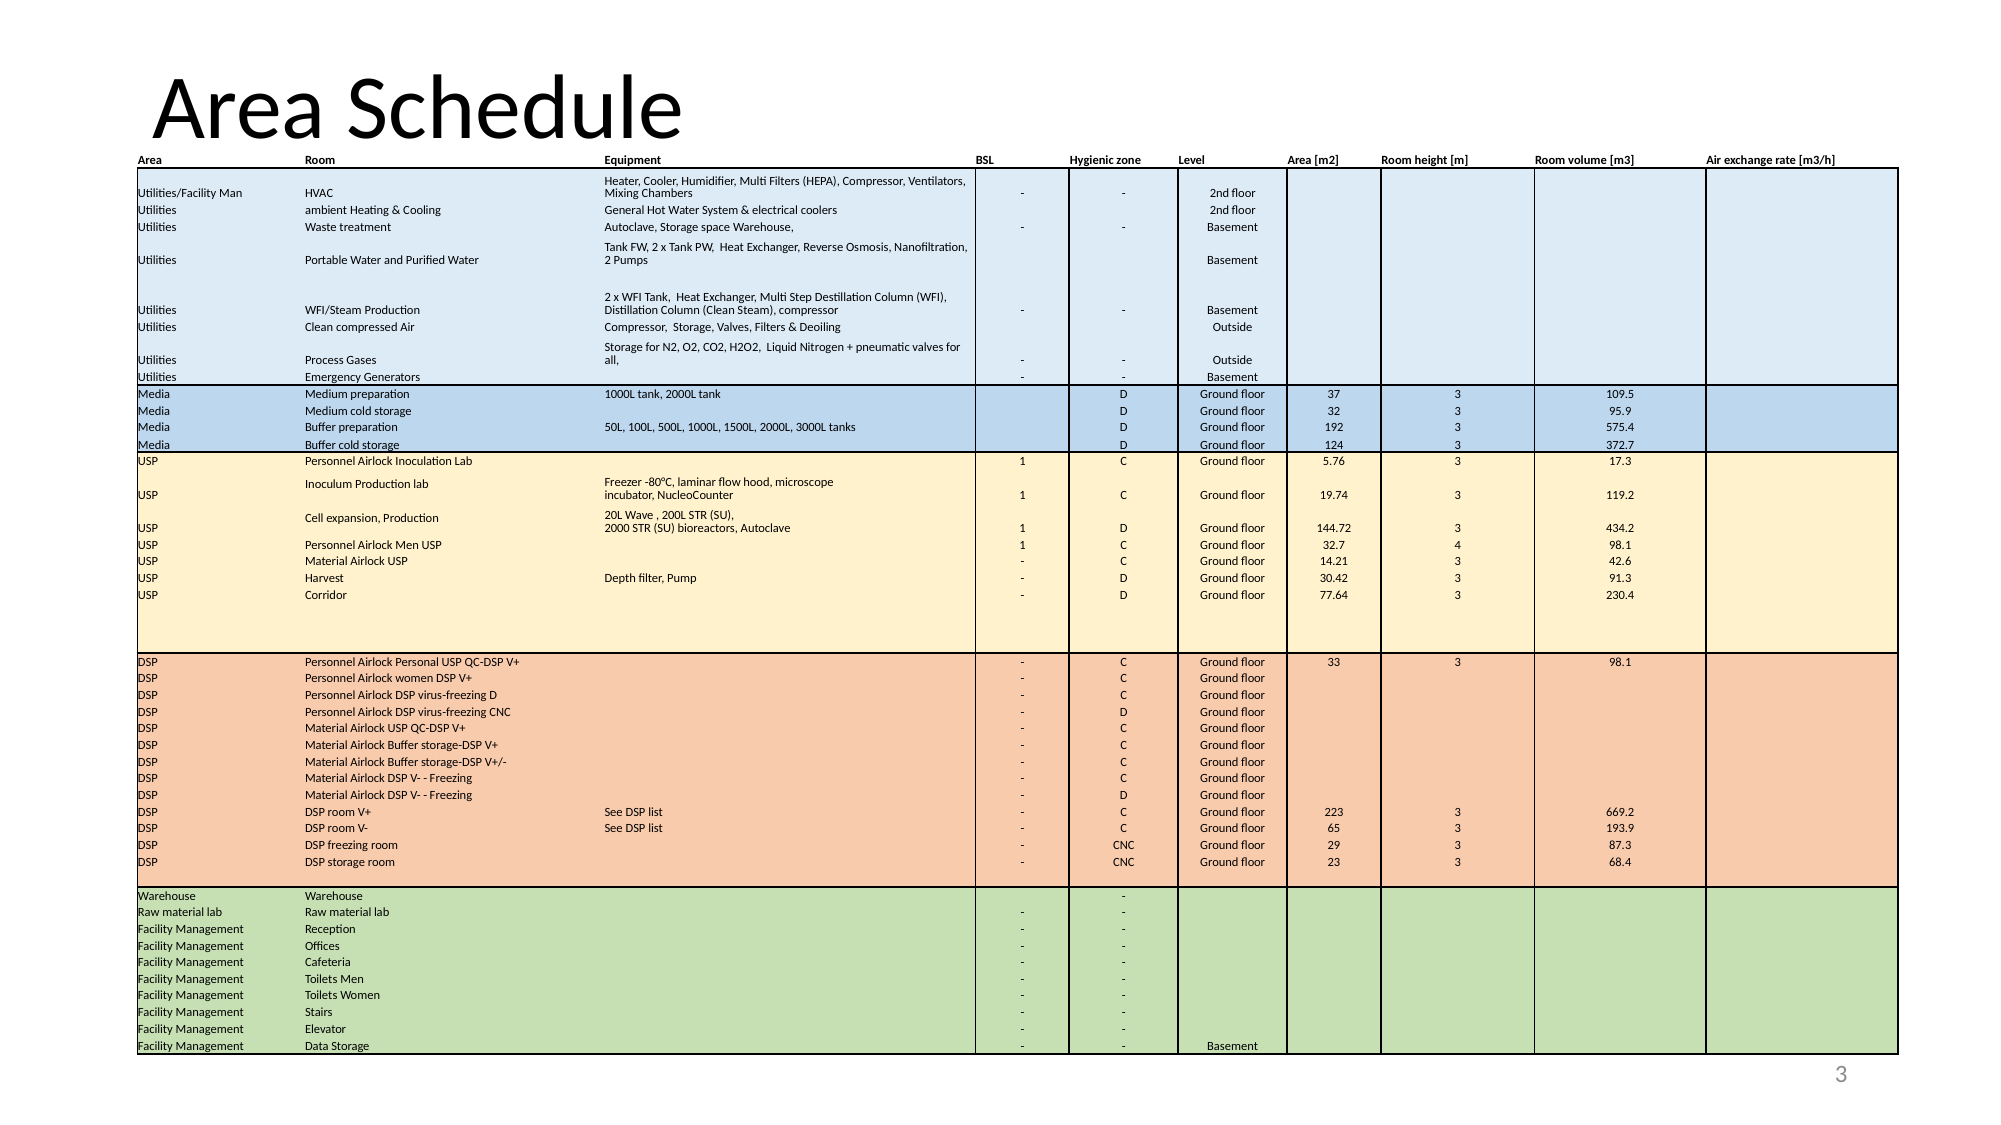

# Area Schedule
| Area | Room | Equipment | BSL | Hygienic zone | Level | Area [m2] | Room height [m] | Room volume [m3] | Air exchange rate [m3/h] |
| --- | --- | --- | --- | --- | --- | --- | --- | --- | --- |
| Utilities/Facility Man | HVAC | Heater, Cooler, Humidifier, Multi Filters (HEPA), Compressor, Ventilators, Mixing Chambers | - | - | 2nd floor |  |  |  |  |
| Utilities | ambient Heating & Cooling | General Hot Water System & electrical coolers |  |  | 2nd floor |  |  |  |  |
| Utilities | Waste treatment | Autoclave, Storage space Warehouse, | - | - | Basement |  |  |  |  |
| Utilities | Portable Water and Purified Water | Tank FW, 2 x Tank PW, Heat Exchanger, Reverse Osmosis, Nanofiltration, 2 Pumps |  |  | Basement |  |  |  |  |
| Utilities | WFI/Steam Production | 2 x WFI Tank, Heat Exchanger, Multi Step Destillation Column (WFI), Distillation Column (Clean Steam), compressor | - | - | Basement |  |  |  |  |
| Utilities | Clean compressed Air | Compressor, Storage, Valves, Filters & Deoiling |  |  | Outside |  |  |  |  |
| Utilities | Process Gases | Storage for N2, O2, CO2, H2O2, Liquid Nitrogen + pneumatic valves for all, | - | - | Outside |  |  |  |  |
| Utilities | Emergency Generators |  | - | - | Basement |  |  |  |  |
| Media | Medium preparation | 1000L tank, 2000L tank |  | D | Ground floor | 37 | 3 | 109.5 |  |
| Media | Medium cold storage |  |  | D | Ground floor | 32 | 3 | 95.9 |  |
| Media | Buffer preparation | 50L, 100L, 500L, 1000L, 1500L, 2000L, 3000L tanks |  | D | Ground floor | 192 | 3 | 575.4 |  |
| Media | Buffer cold storage |  |  | D | Ground floor | 124 | 3 | 372.7 |  |
| USP | Personnel Airlock Inoculation Lab |  | 1 | C | Ground floor | 5.76 | 3 | 17.3 |  |
| USP | Inoculum Production lab | Freezer -80°C, laminar flow hood, microscope incubator, NucleoCounter | 1 | C | Ground floor | 19.74 | 3 | 119.2 |  |
| USP | Cell expansion, Production | 20L Wave , 200L STR (SU), 2000 STR (SU) bioreactors, Autoclave | 1 | D | Ground floor | 144.72 | 3 | 434.2 |  |
| USP | Personnel Airlock Men USP |  | 1 | C | Ground floor | 32.7 | 4 | 98.1 |  |
| USP | Material Airlock USP |  | - | C | Ground floor | 14.21 | 3 | 42.6 |  |
| USP | Harvest | Depth filter, Pump | - | D | Ground floor | 30.42 | 3 | 91.3 |  |
| USP | Corridor |  | - | D | Ground floor | 77.64 | 3 | 230.4 |  |
|  |  |  |  |  |  |  |  |  |  |
|  |  |  |  |  |  |  |  |  |  |
|  |  |  |  |  |  |  |  |  |  |
| DSP | Personnel Airlock Personal USP QC-DSP V+ |  | - | C | Ground floor | 33 | 3 | 98.1 |  |
| DSP | Personnel Airlock women DSP V+ |  | - | C | Ground floor |  |  |  |  |
| DSP | Personnel Airlock DSP virus-freezing D |  | - | C | Ground floor |  |  |  |  |
| DSP | Personnel Airlock DSP virus-freezing CNC |  | - | D | Ground floor |  |  |  |  |
| DSP | Material Airlock USP QC-DSP V+ |  | - | C | Ground floor |  |  |  |  |
| DSP | Material Airlock Buffer storage-DSP V+ |  | - | C | Ground floor |  |  |  |  |
| DSP | Material Airlock Buffer storage-DSP V+/- |  | - | C | Ground floor |  |  |  |  |
| DSP | Material Airlock DSP V- - Freezing |  | - | C | Ground floor |  |  |  |  |
| DSP | Material Airlock DSP V- - Freezing |  | - | D | Ground floor |  |  |  |  |
| DSP | DSP room V+ | See DSP list | - | C | Ground floor | 223 | 3 | 669.2 |  |
| DSP | DSP room V- | See DSP list | - | C | Ground floor | 65 | 3 | 193.9 |  |
| DSP | DSP freezing room |  | - | CNC | Ground floor | 29 | 3 | 87.3 |  |
| DSP | DSP storage room |  | - | CNC | Ground floor | 23 | 3 | 68.4 |  |
|  |  |  |  |  |  |  |  |  |  |
| Warehouse | Warehouse |  |  | - |  |  |  |  |  |
| Raw material lab | Raw material lab |  | - | - |  |  |  |  |  |
| Facility Management | Reception |  | - | - |  |  |  |  |  |
| Facility Management | Offices |  | - | - |  |  |  |  |  |
| Facility Management | Cafeteria |  | - | - |  |  |  |  |  |
| Facility Management | Toilets Men |  | - | - |  |  |  |  |  |
| Facility Management | Toilets Women |  | - | - |  |  |  |  |  |
| Facility Management | Stairs |  | - | - |  |  |  |  |  |
| Facility Management | Elevator |  | - | - |  |  |  |  |  |
| Facility Management | Data Storage |  | - | - | Basement |  |  |  |  |
3